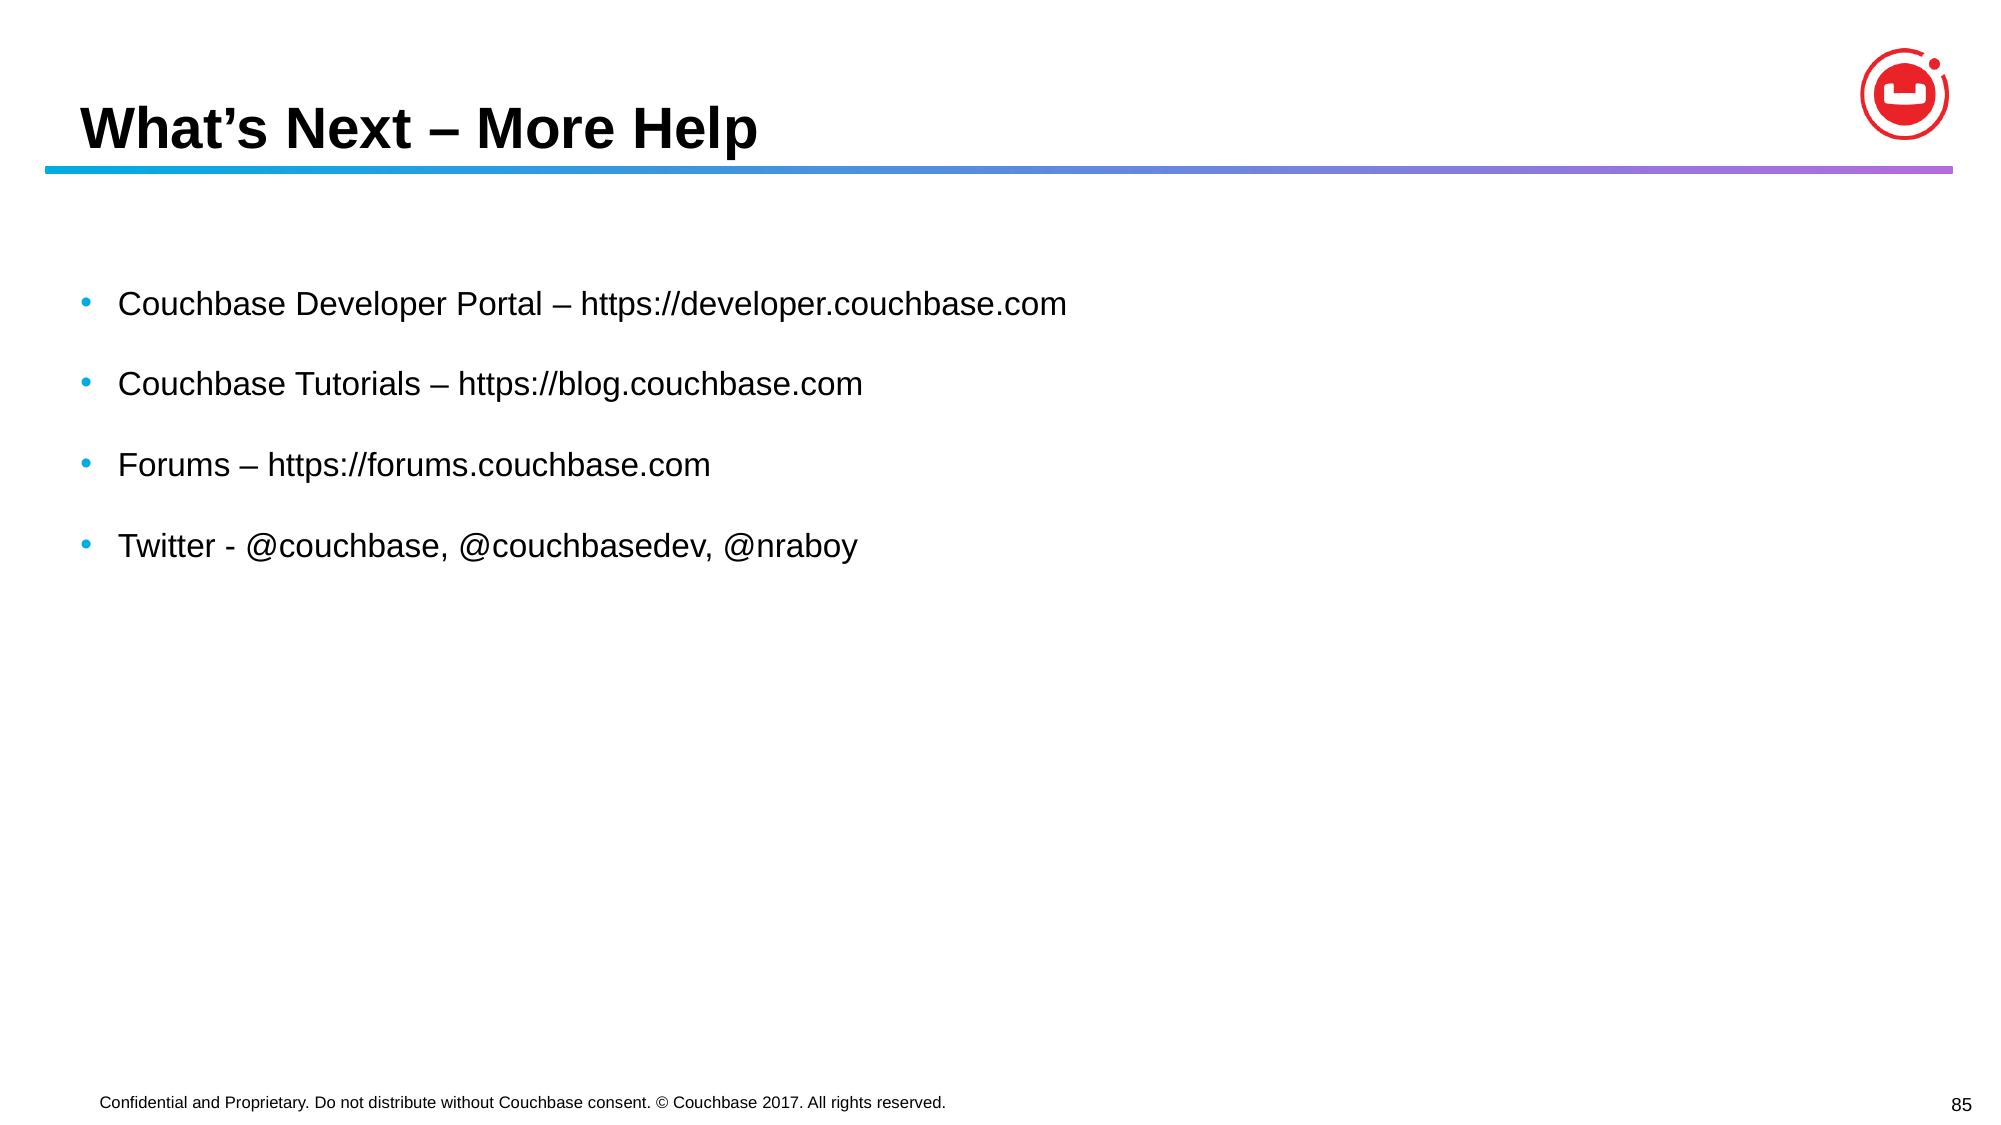

# What’s Next – More Help
Couchbase Developer Portal – https://developer.couchbase.com
Couchbase Tutorials – https://blog.couchbase.com
Forums – https://forums.couchbase.com
Twitter - @couchbase, @couchbasedev, @nraboy